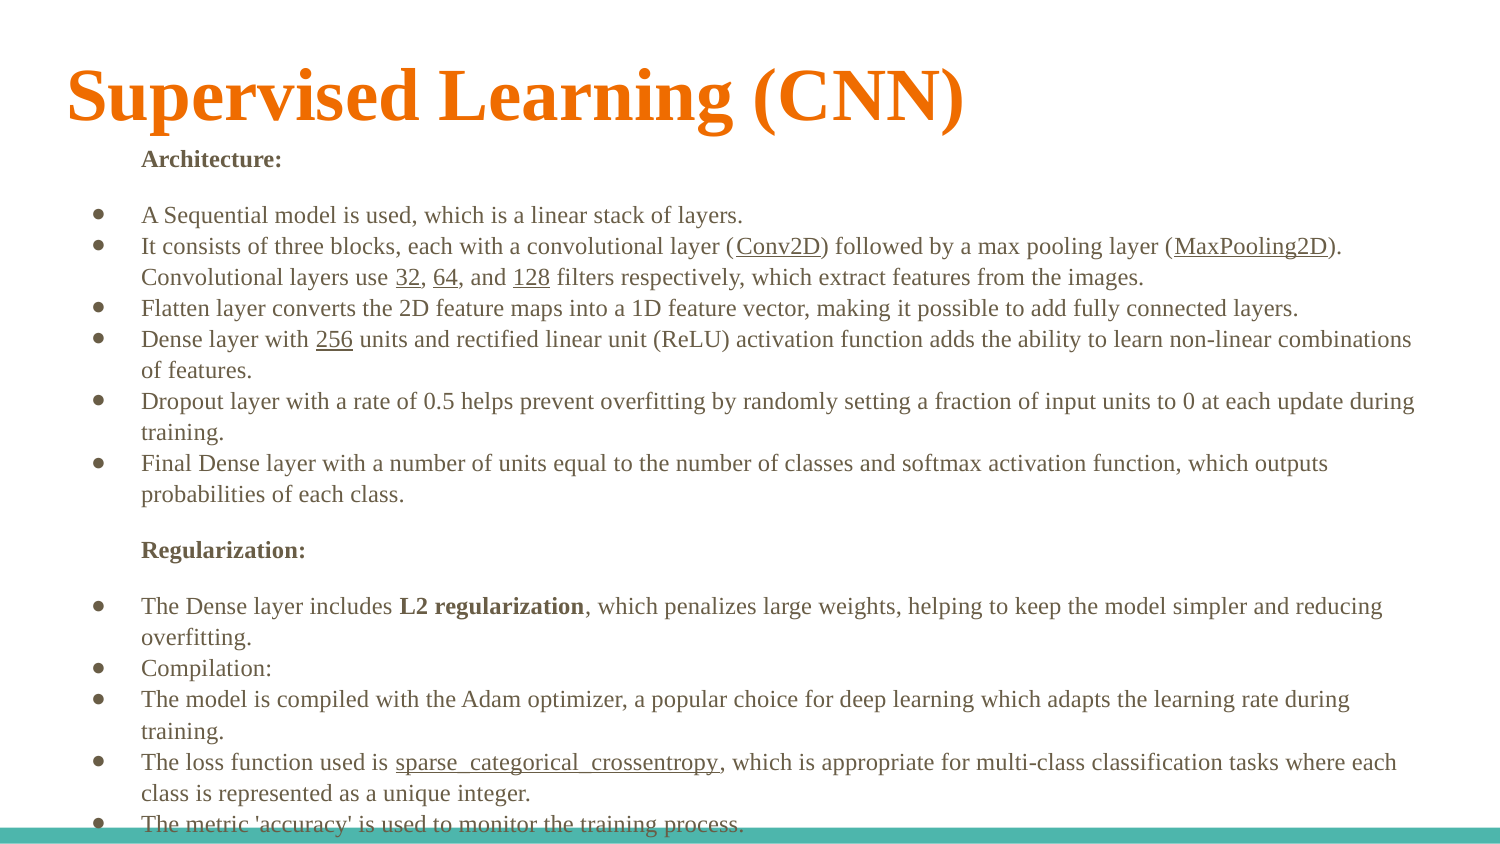

# Supervised Learning (CNN)
Architecture:
A Sequential model is used, which is a linear stack of layers.
It consists of three blocks, each with a convolutional layer (Conv2D) followed by a max pooling layer (MaxPooling2D). Convolutional layers use 32, 64, and 128 filters respectively, which extract features from the images.
Flatten layer converts the 2D feature maps into a 1D feature vector, making it possible to add fully connected layers.
Dense layer with 256 units and rectified linear unit (ReLU) activation function adds the ability to learn non-linear combinations of features.
Dropout layer with a rate of 0.5 helps prevent overfitting by randomly setting a fraction of input units to 0 at each update during training.
Final Dense layer with a number of units equal to the number of classes and softmax activation function, which outputs probabilities of each class.
Regularization:
The Dense layer includes L2 regularization, which penalizes large weights, helping to keep the model simpler and reducing overfitting.
Compilation:
The model is compiled with the Adam optimizer, a popular choice for deep learning which adapts the learning rate during training.
The loss function used is sparse_categorical_crossentropy, which is appropriate for multi-class classification tasks where each class is represented as a unique integer.
The metric 'accuracy' is used to monitor the training process.